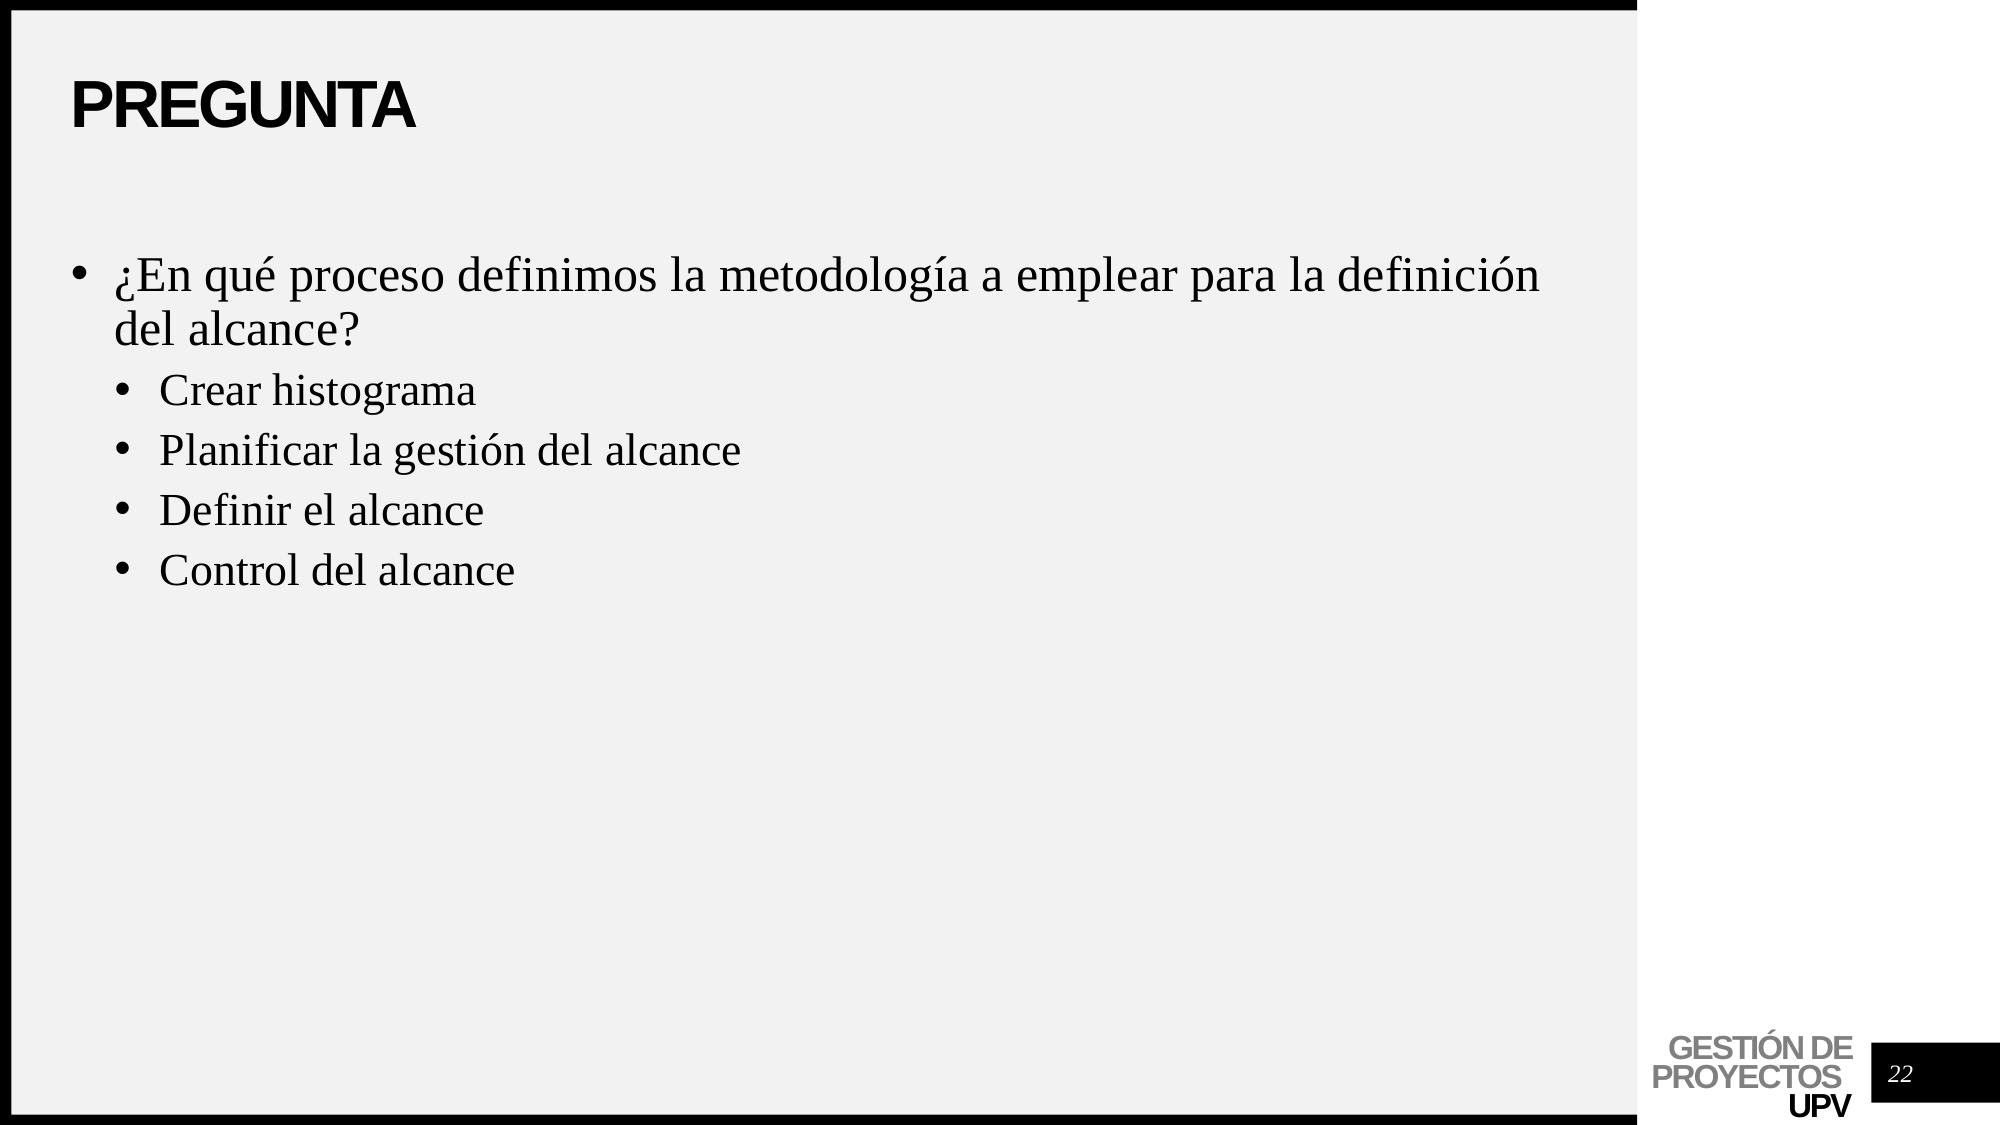

# pregunta

¿En qué proceso definimos la metodología a emplear para la definición del alcance?
Crear histograma
Planificar la gestión del alcance
Definir el alcance
Control del alcance

22